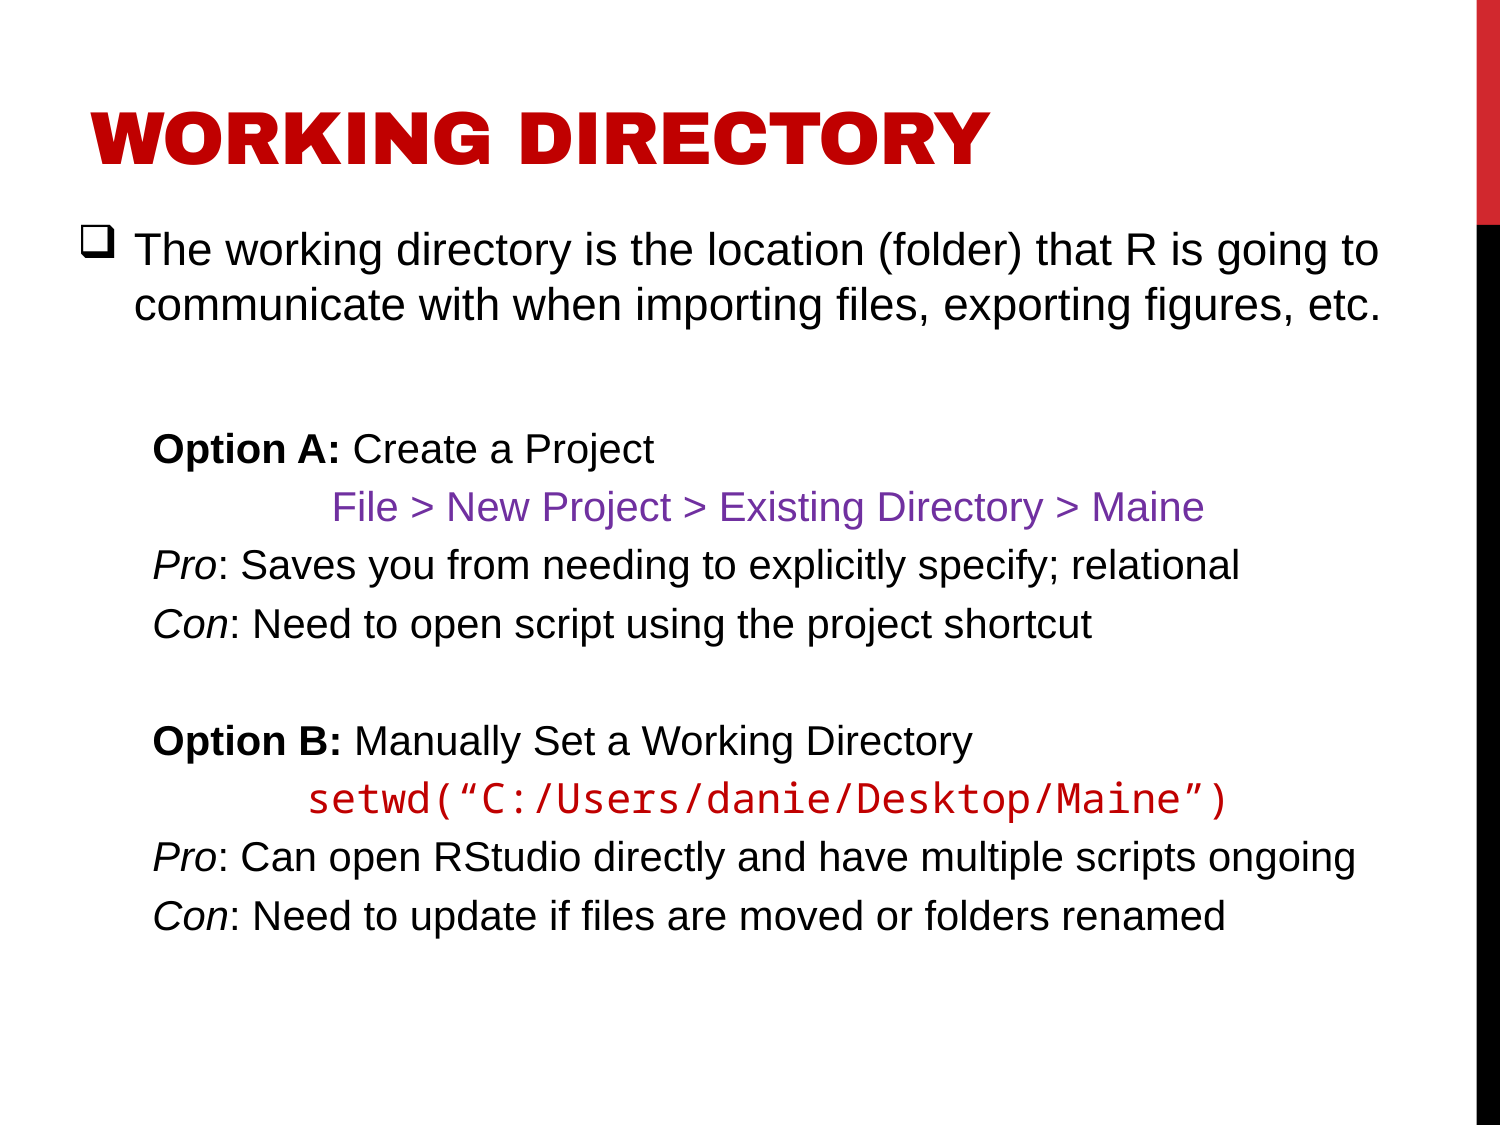

# Working directory
The working directory is the location (folder) that R is going to communicate with when importing files, exporting figures, etc.

Option A: Create a Project
File > New Project > Existing Directory > Maine
Pro: Saves you from needing to explicitly specify; relational
Con: Need to open script using the project shortcut

Option B: Manually Set a Working Directory
setwd(“C:/Users/danie/Desktop/Maine”)
Pro: Can open RStudio directly and have multiple scripts ongoing
Con: Need to update if files are moved or folders renamed